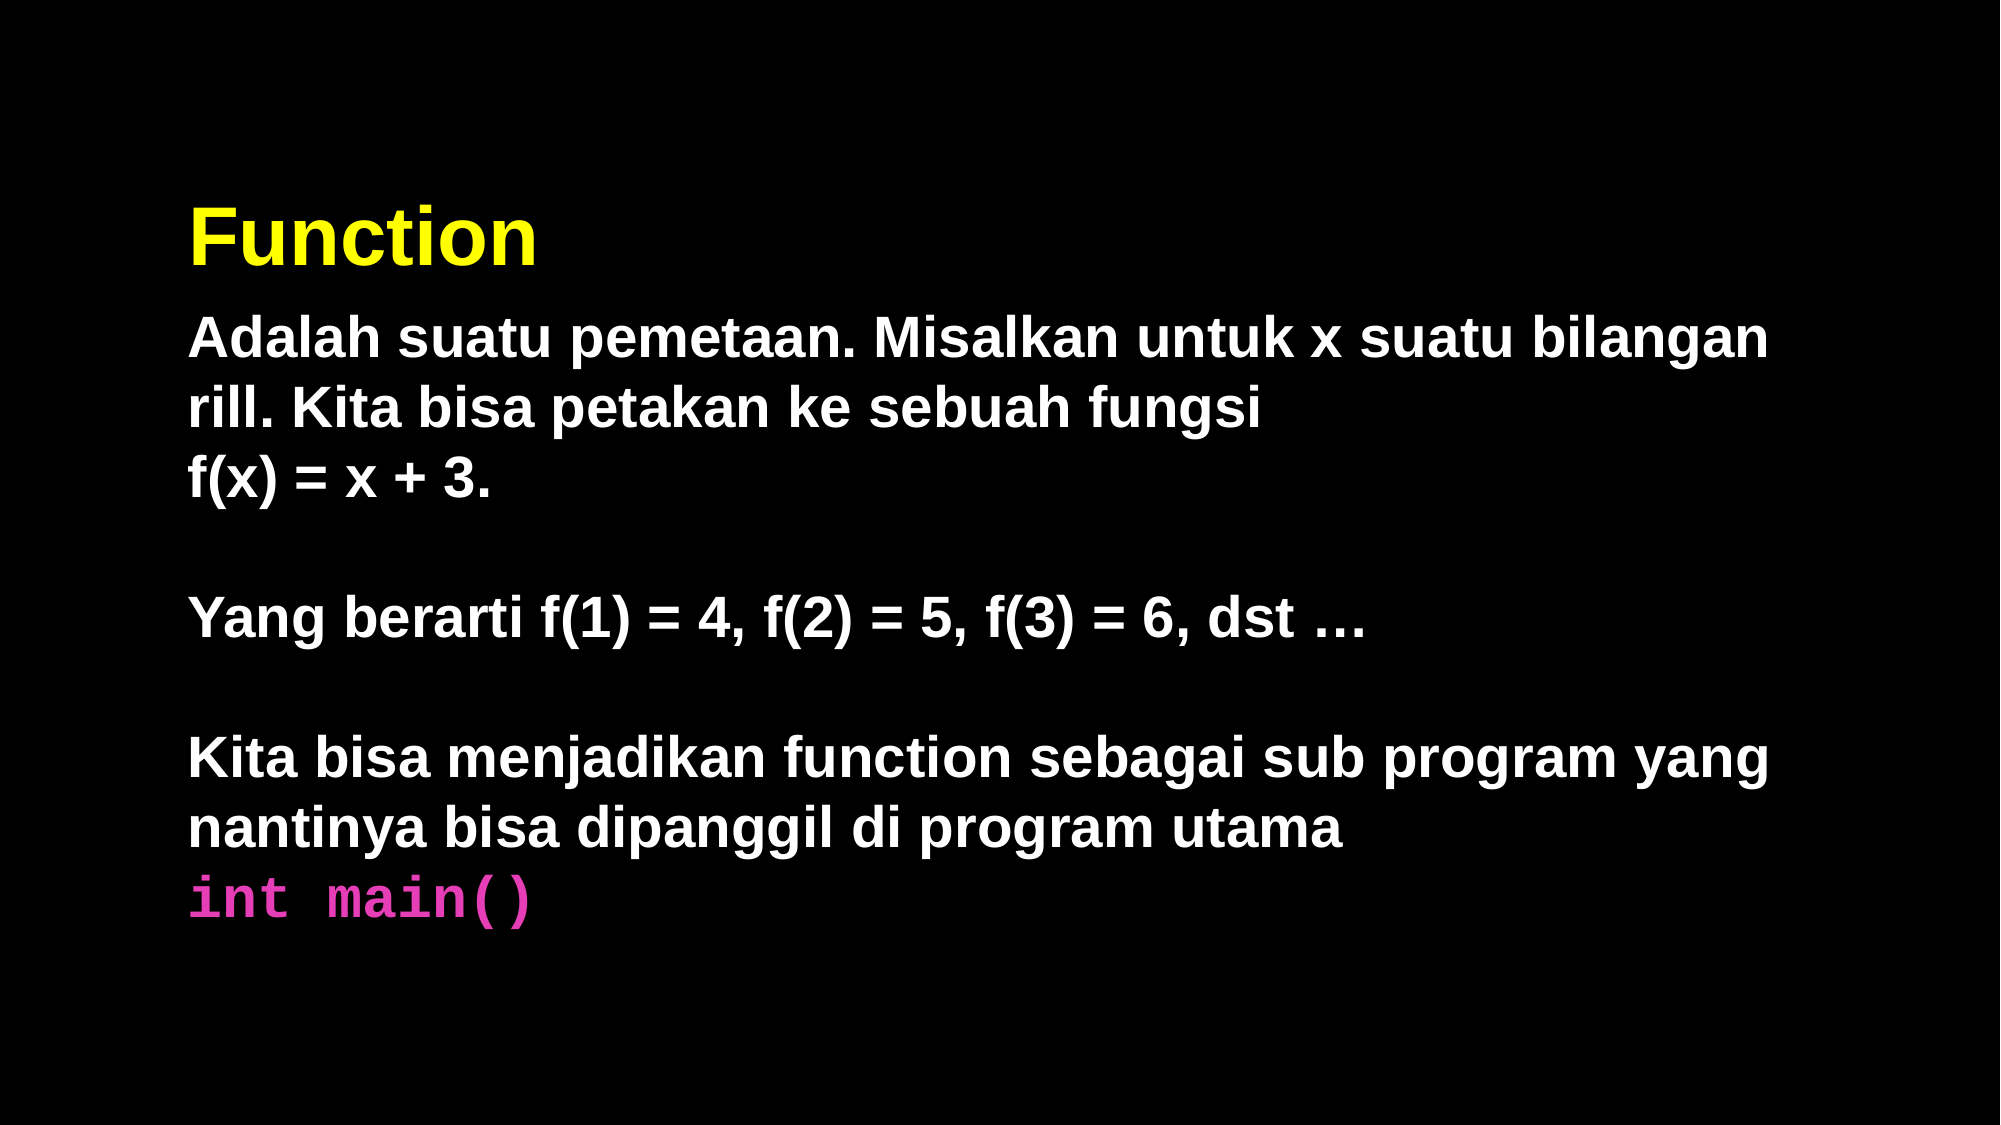

# Function
Adalah suatu pemetaan. Misalkan untuk x suatu bilangan rill. Kita bisa petakan ke sebuah fungsi
f(x) = x + 3.

Yang berarti f(1) = 4, f(2) = 5, f(3) = 6, dst …

Kita bisa menjadikan function sebagai sub program yang nantinya bisa dipanggil di program utama
int main()